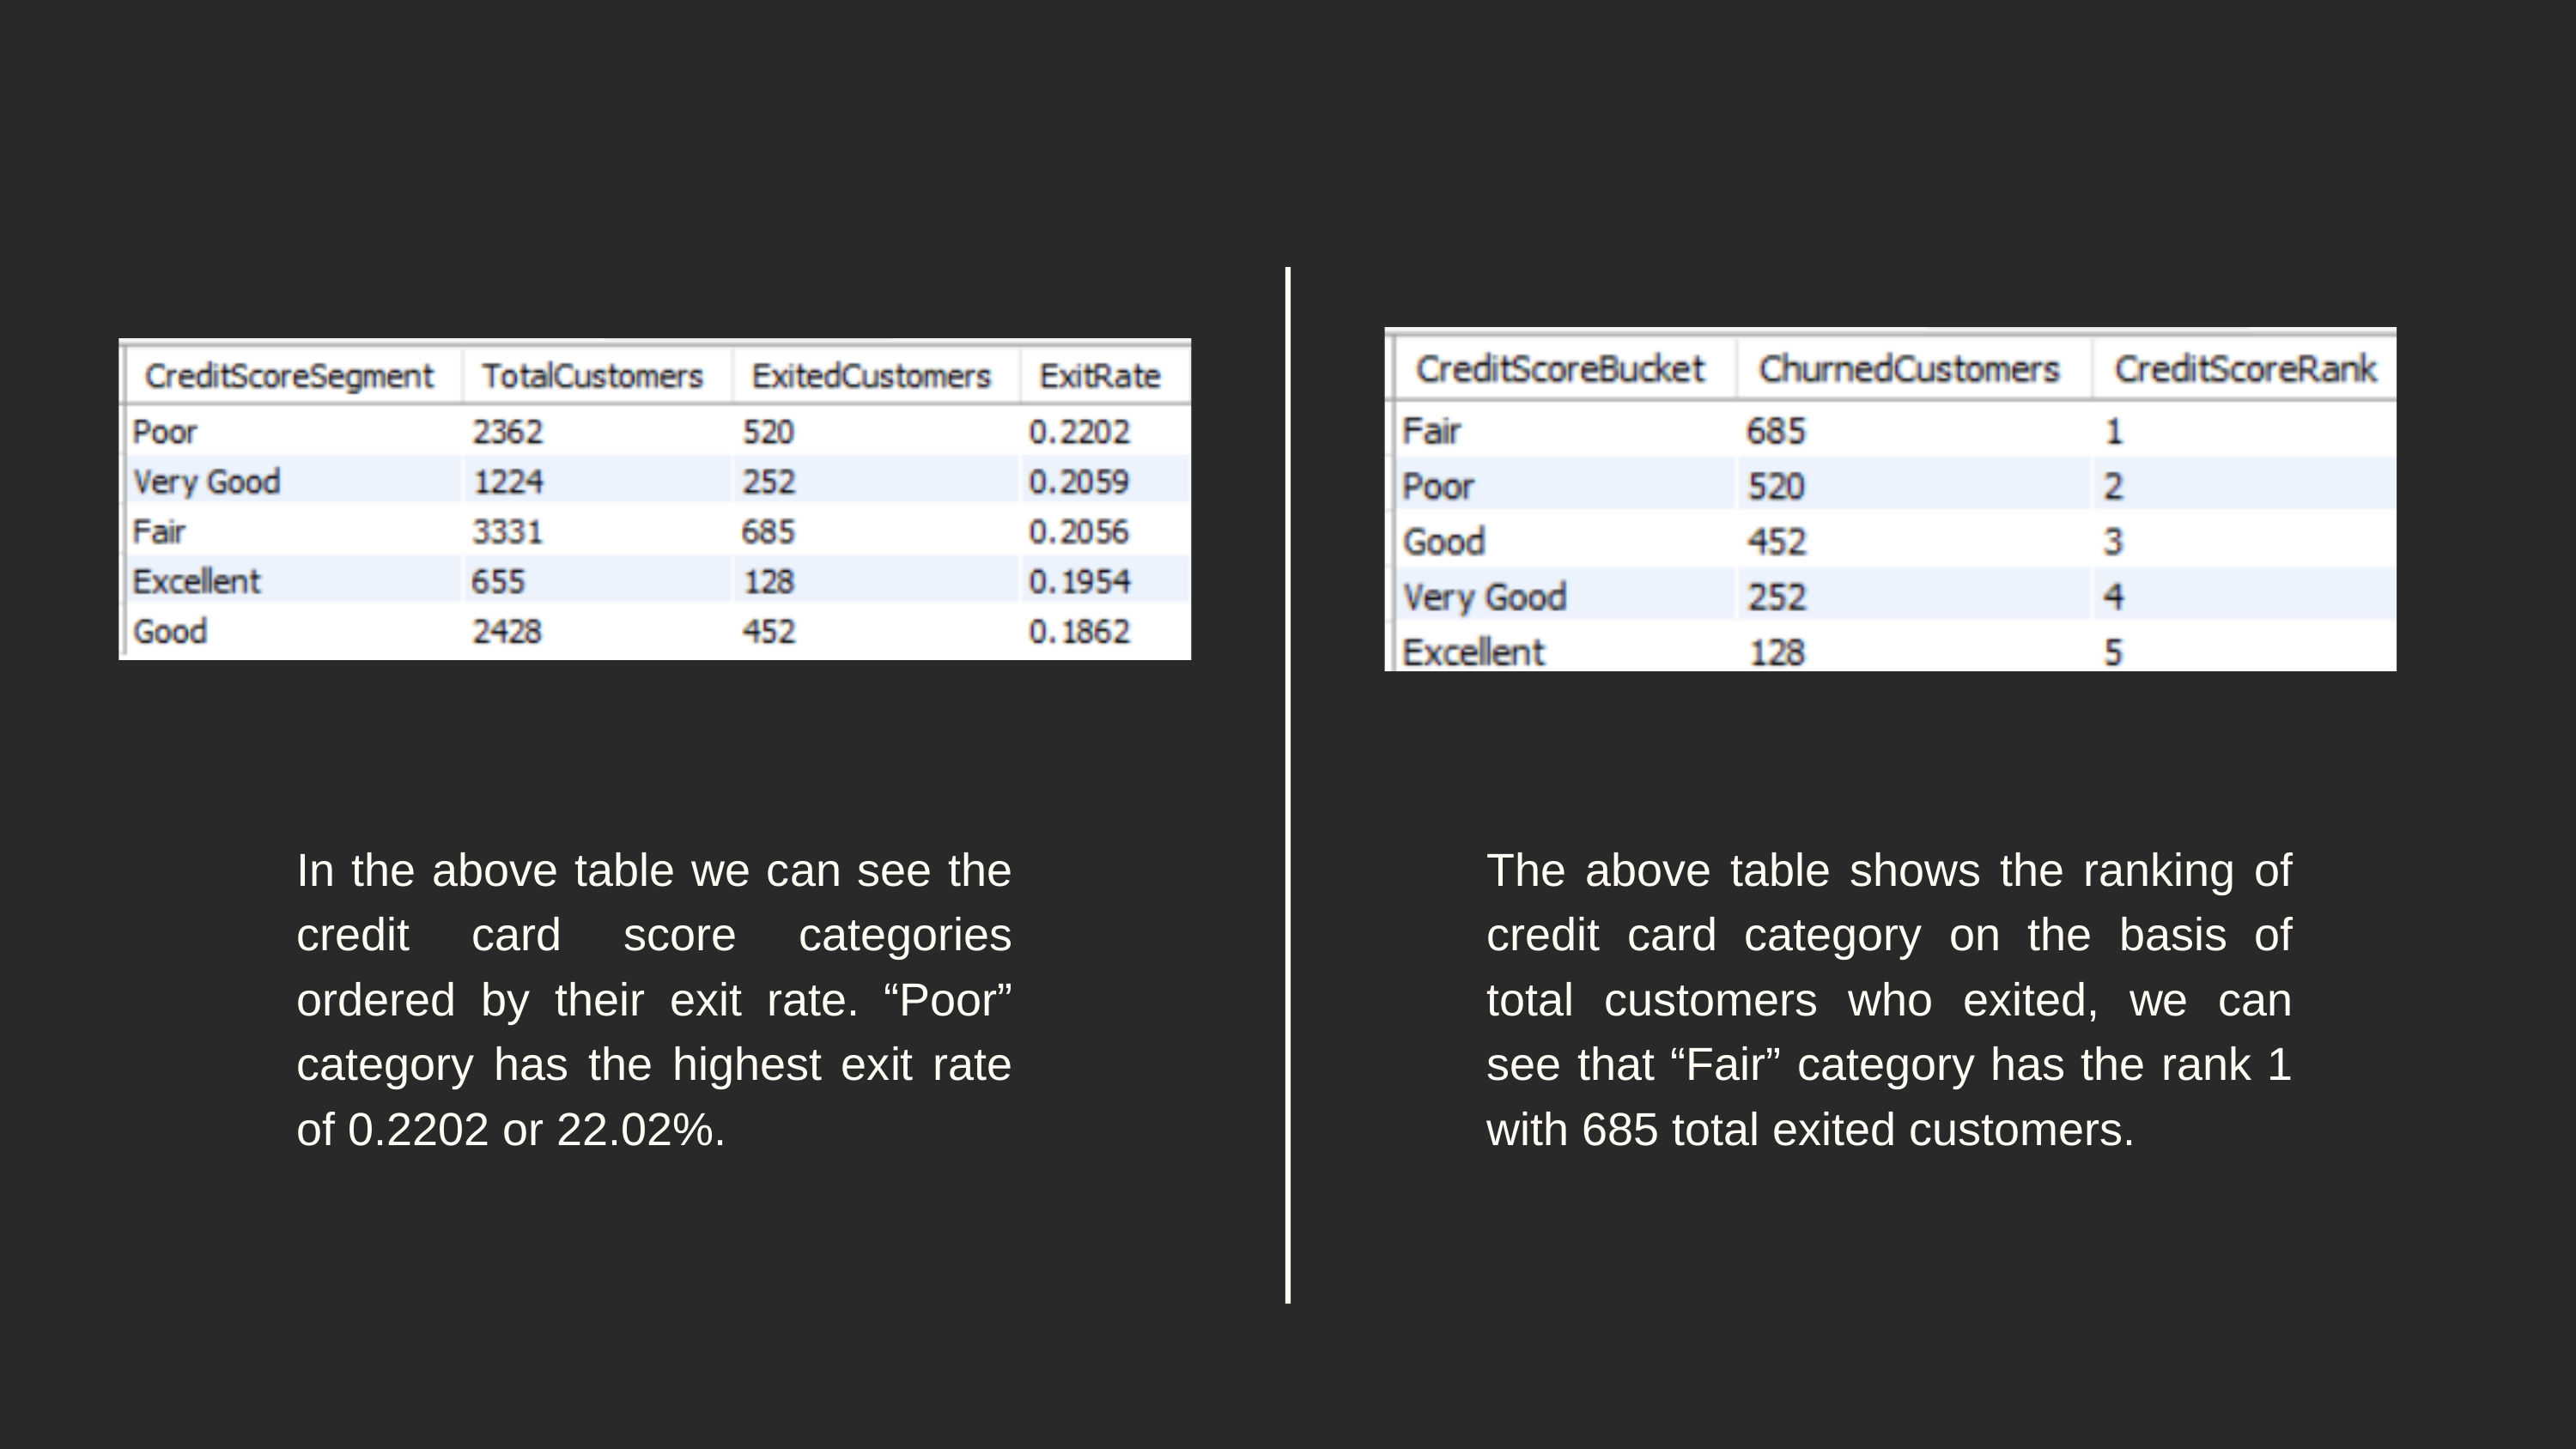

In the above table we can see the credit card score categories ordered by their exit rate. “Poor” category has the highest exit rate of 0.2202 or 22.02%.
The above table shows the ranking of credit card category on the basis of total customers who exited, we can see that “Fair” category has the rank 1 with 685 total exited customers.